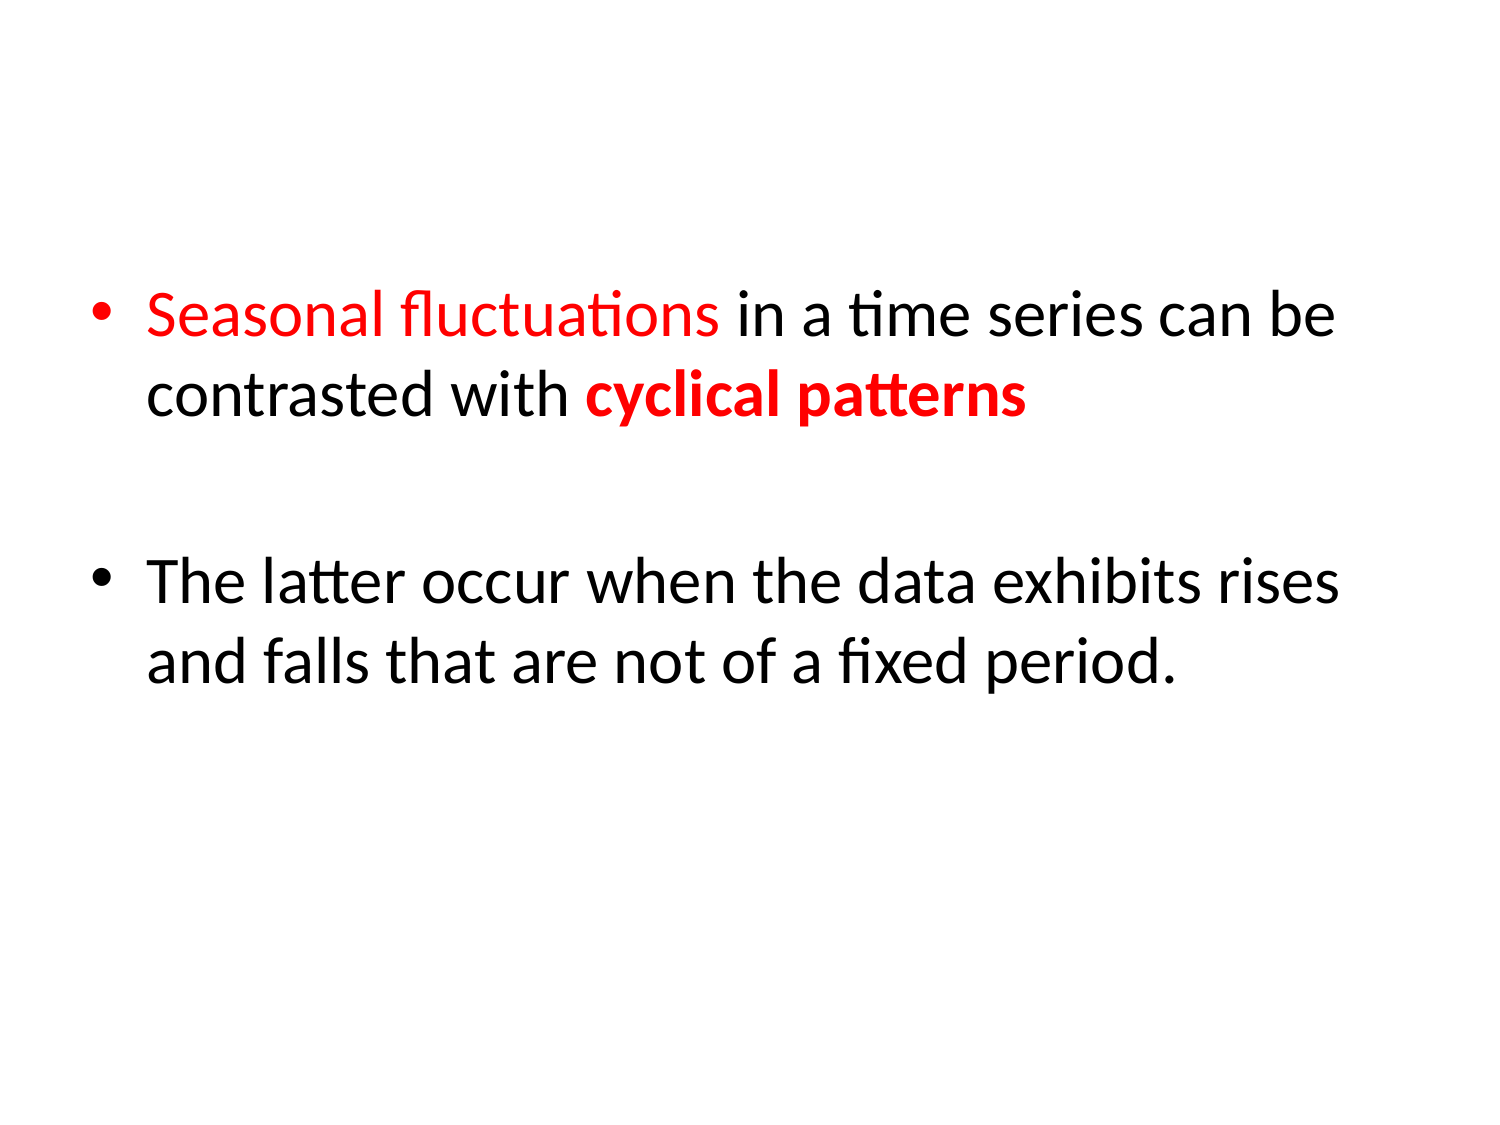

#
Seasonal fluctuations in a time series can be contrasted with cyclical patterns

The latter occur when the data exhibits rises and falls that are not of a fixed period.